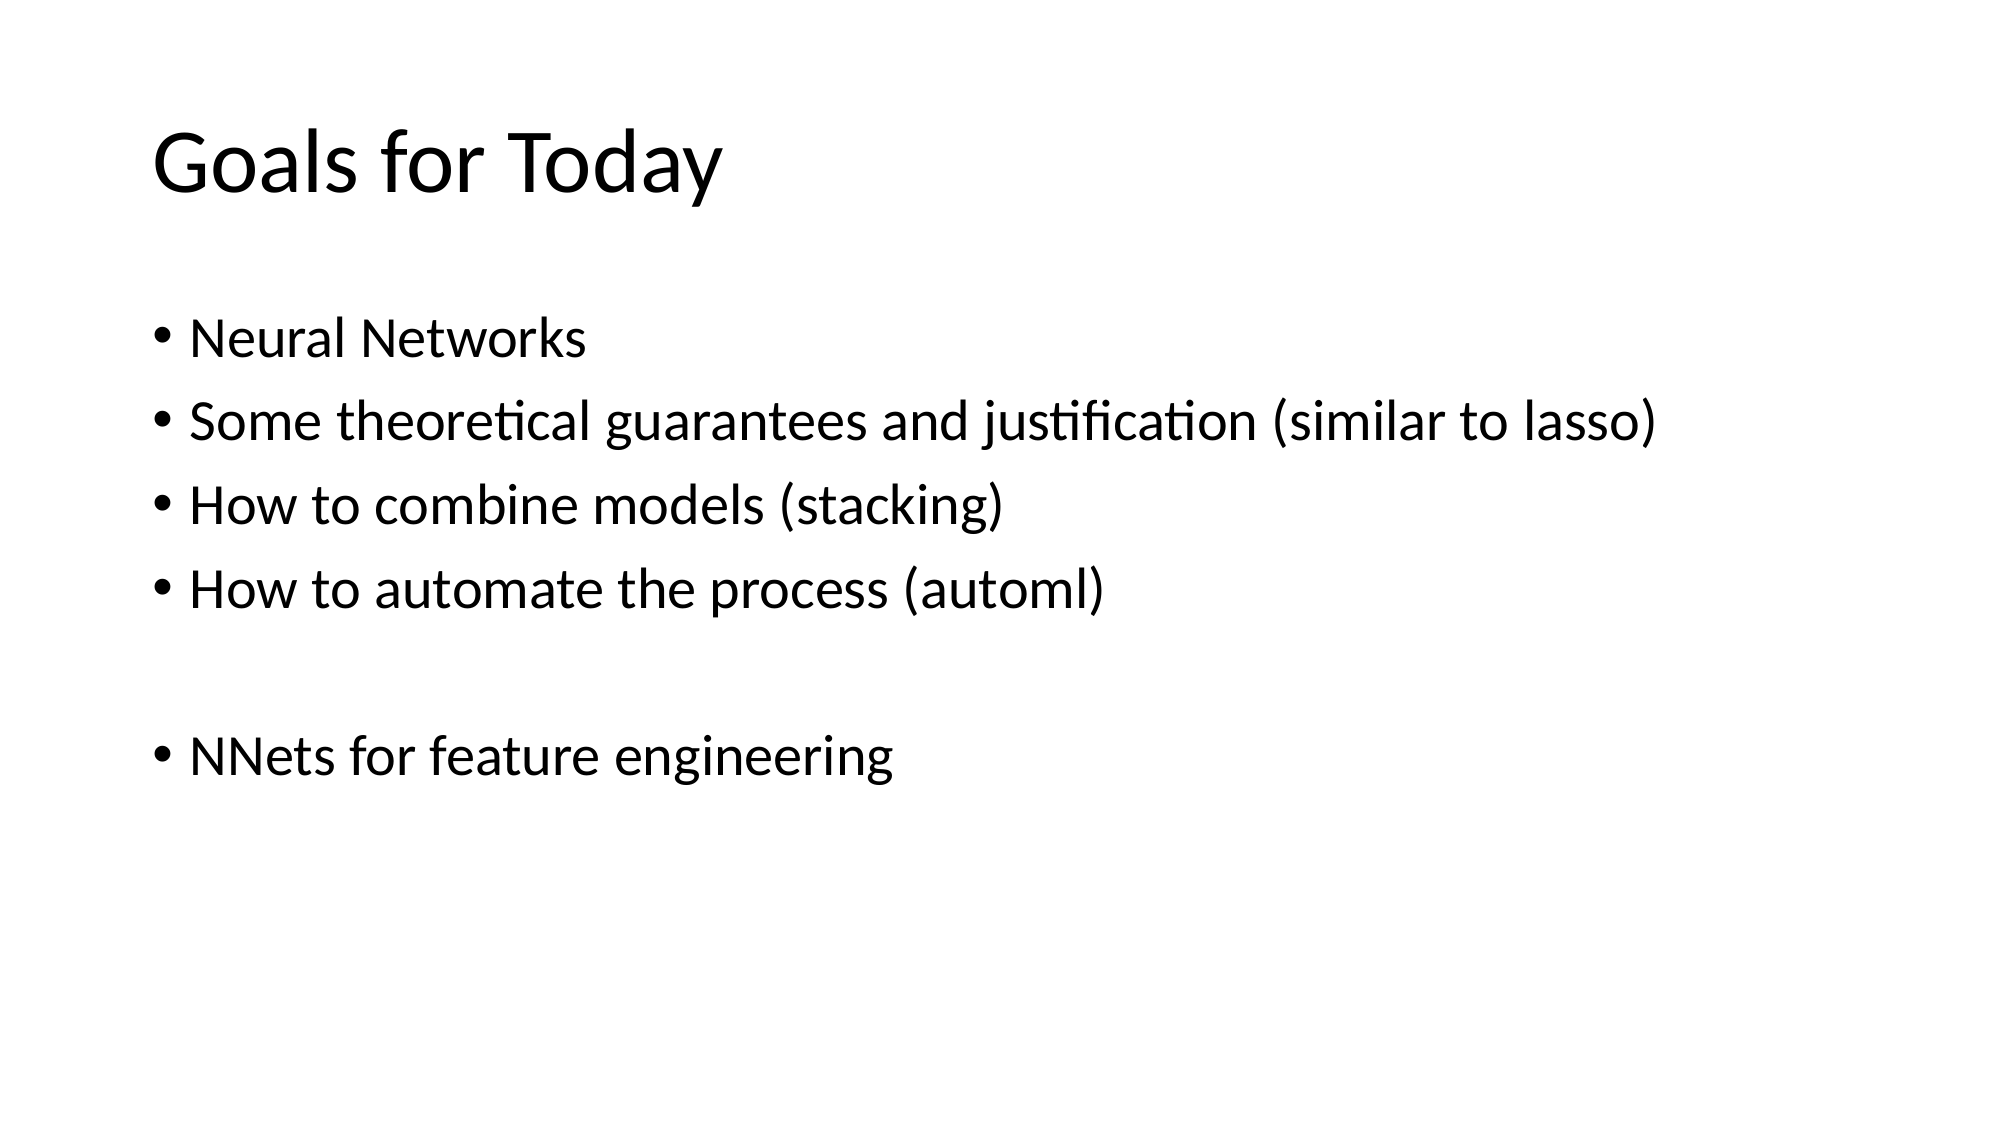

# Goals for Today
Neural Networks
Some theoretical guarantees and justification (similar to lasso)
How to combine models (stacking)
How to automate the process (automl)

NNets for feature engineering